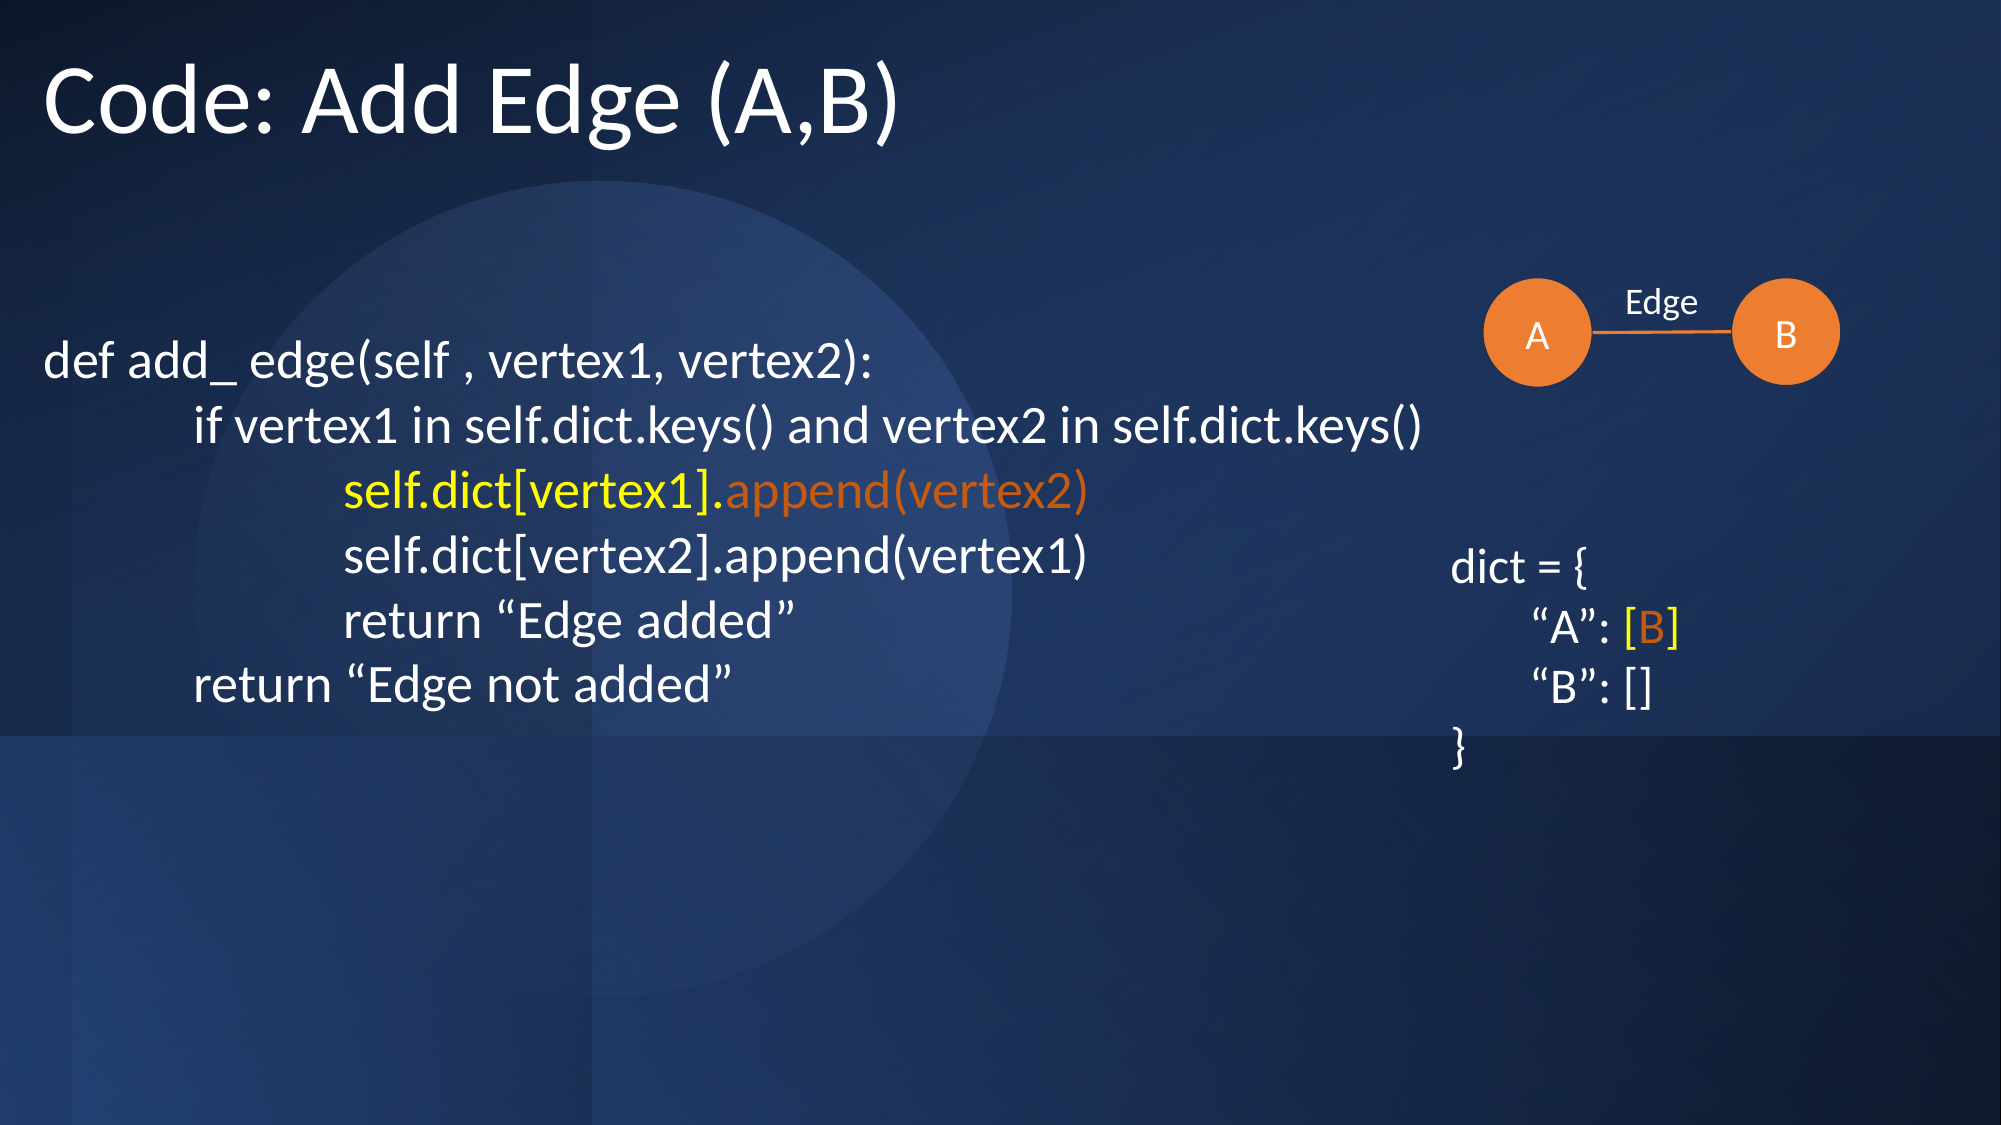

Code: Add Edge (A,B)

	def add_ edge(self , vertex1, vertex2):
		if vertex1 in self.dict.keys() and vertex2 in self.dict.keys()
			self.dict[vertex1].append(vertex2)
			self.dict[vertex2].append(vertex1)
			return “Edge added”
		return “Edge not added”
Edge
A
B
dict = {
       “A”: [B]
       “B”: []
}